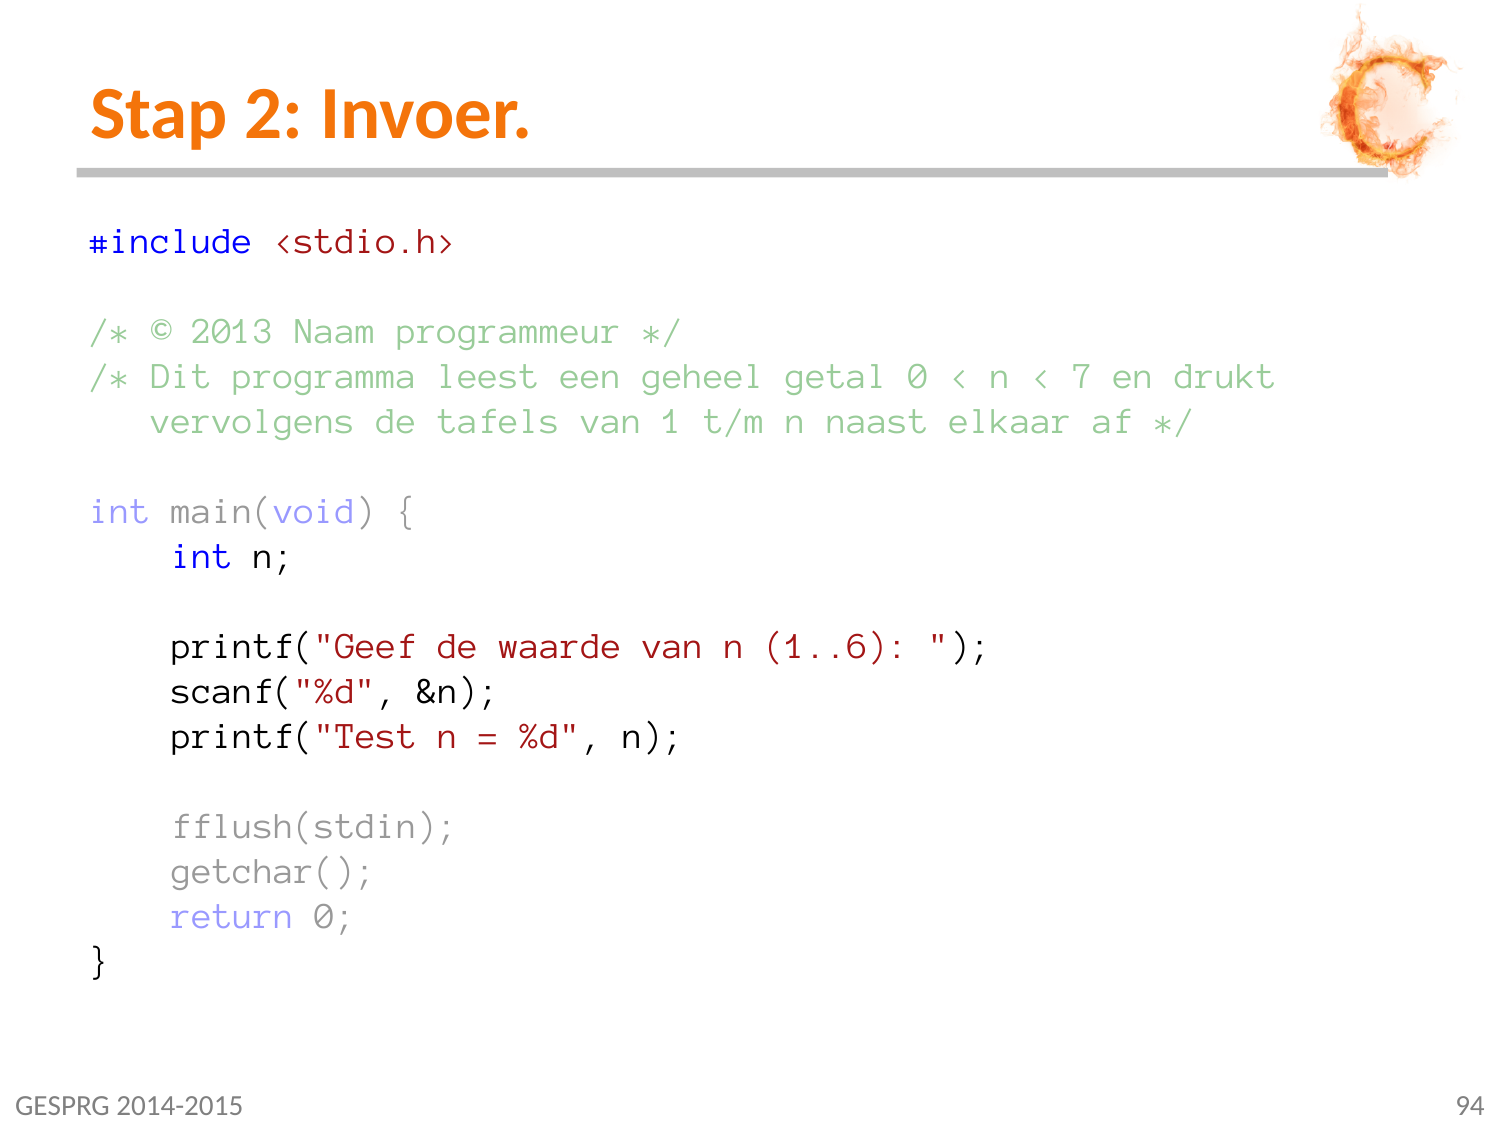

# Stap 2: Invoer.
#include <stdio.h>

/* © 2013 Naam programmeur */
/* Dit programma leest een geheel getal 0 < n < 7 en drukt
   vervolgens de tafels van 1 t/m n naast elkaar af */

int main(void) {
    int n;

    printf("Geef de waarde van n (1..6): ");
    scanf("%d", &n);
    printf("Test n = %d", n);

    fflush(stdin);
    getchar();
    return 0;
}

GESPRG 2014-2015
94